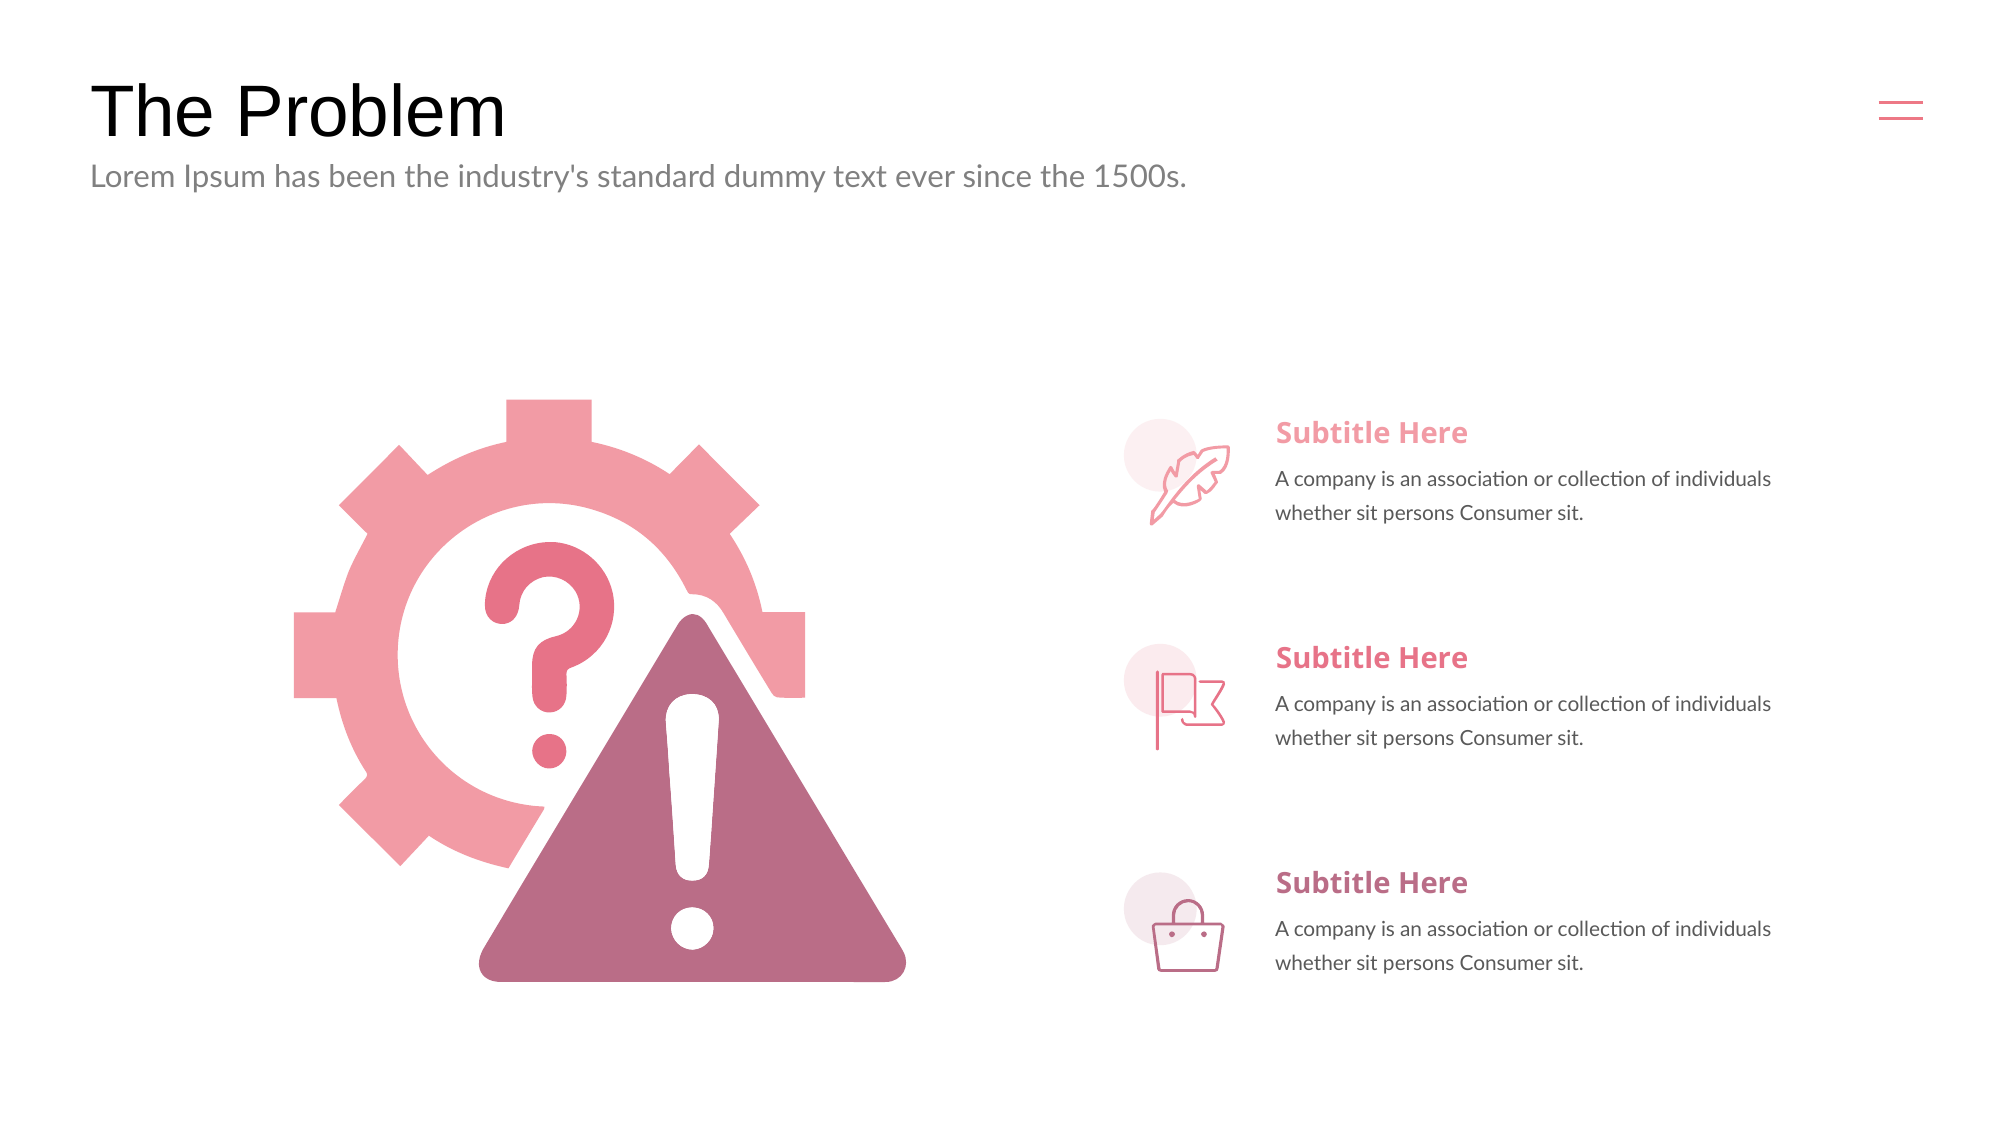

# The Problem
Lorem Ipsum has been the industry's standard dummy text ever since the 1500s.

Subtitle Here

A company is an association or collection of individuals whether sit persons Consumer sit.
Subtitle Here

A company is an association or collection of individuals whether sit persons Consumer sit.
Subtitle Here

A company is an association or collection of individuals whether sit persons Consumer sit.